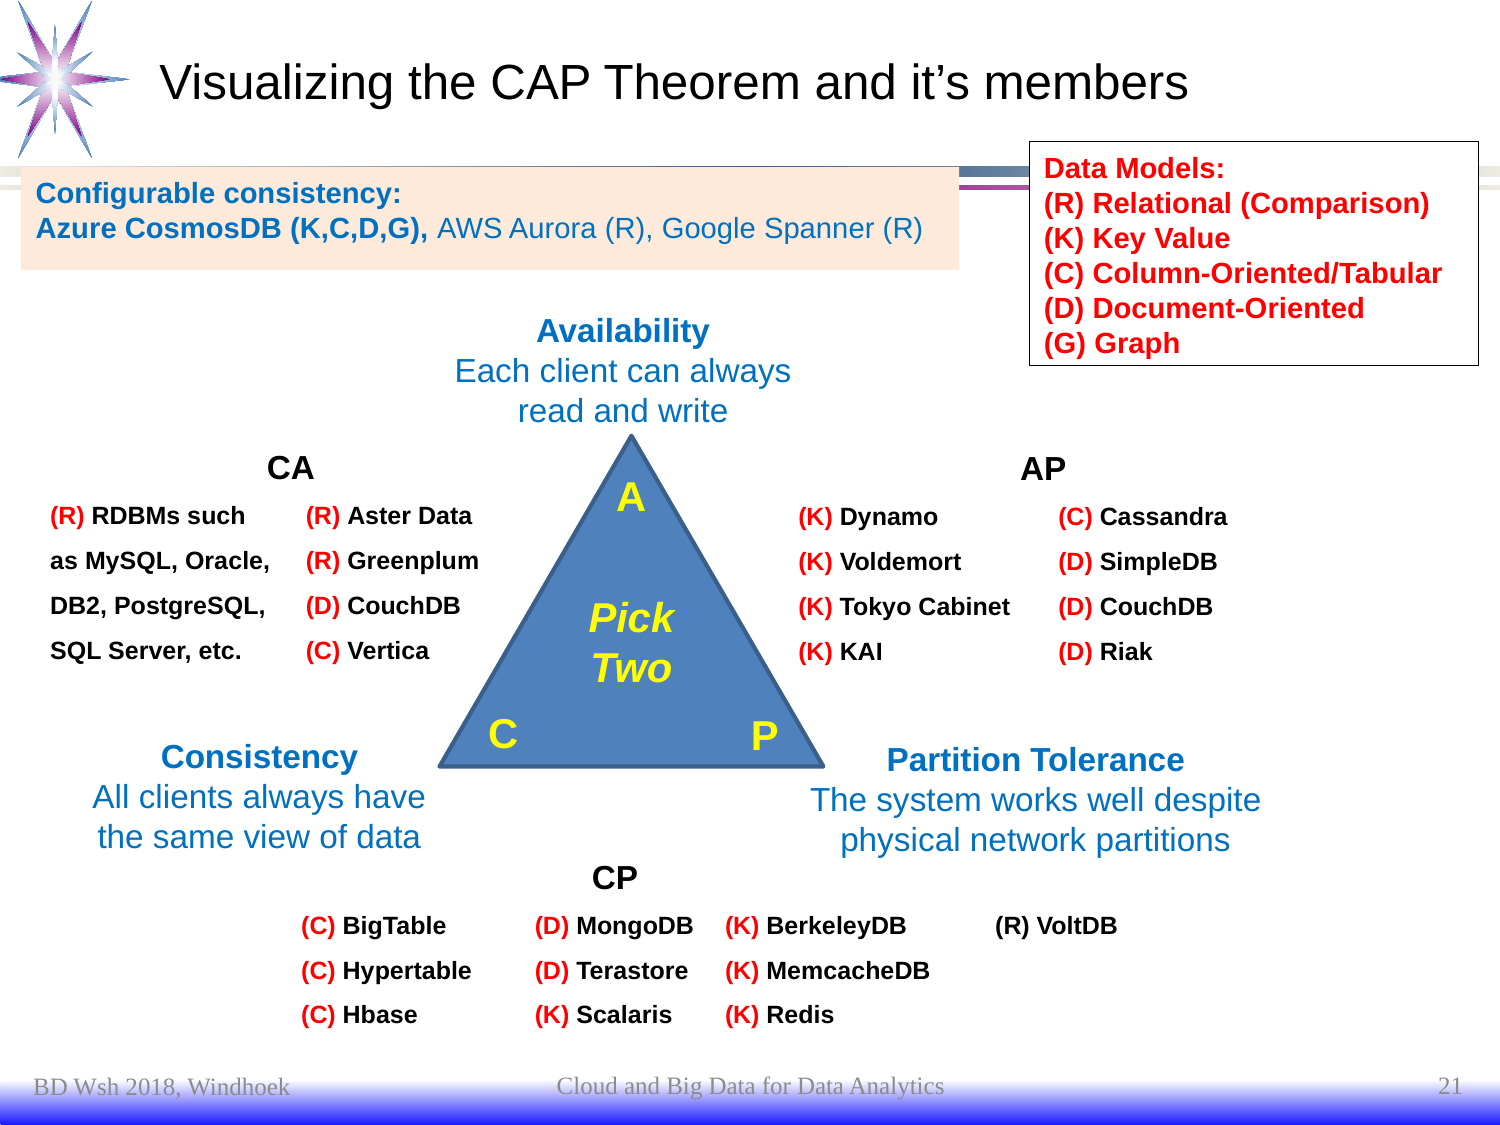

# Visualizing the CAP Theorem and it’s members
Data Models:
(R) Relational (Comparison)
(K) Key Value
(C) Column-Oriented/Tabular
(D) Document-Oriented
(G) Graph
Configurable consistency:
Azure CosmosDB (K,C,D,G), AWS Aurora (R), Google Spanner (R)
Availability
Each client can always read and write

| CA |  |
| --- | --- |
| (R) RDBMs such | (R) Aster Data |
| as MySQL, Oracle, | (R) Greenplum |
| DB2, PostgreSQL, | (D) CouchDB |
| SQL Server, etc. | (C) Vertica |
| AP |  |
| --- | --- |
| (K) Dynamo | (C) Cassandra |
| (K) Voldemort | (D) SimpleDB |
| (K) Tokyo Cabinet | (D) CouchDB |
| (K) KAI | (D) Riak |
A
Pick Two
C
P
Consistency
All clients always have the same view of data
Partition Tolerance
The system works well despite physical network partitions
|  | CP |  |  |
| --- | --- | --- | --- |
| (C) BigTable | (D) MongoDB | (K) BerkeleyDB | (R) VoltDB |
| (C) Hypertable | (D) Terastore | (K) MemcacheDB |  |
| (C) Hbase | (K) Scalaris | (K) Redis |  |
Cloud and Big Data for Data Analytics
21
BD Wsh 2018, Windhoek